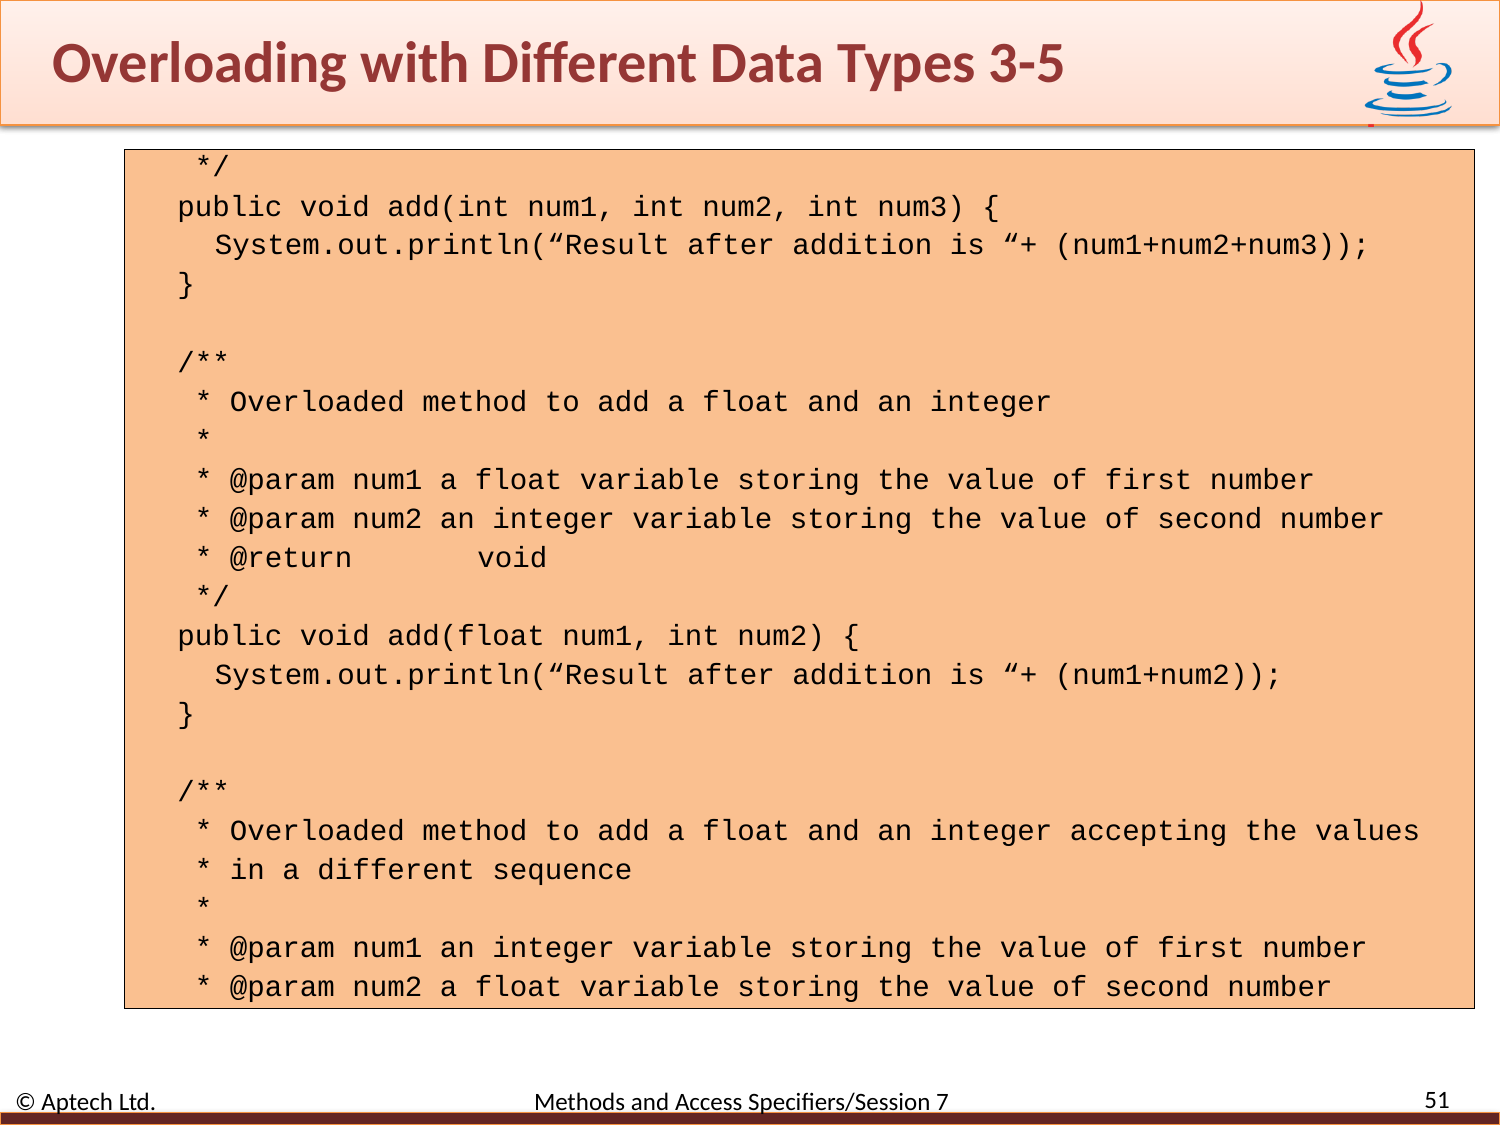

# Overloading with Different Data Types 3-5
 */
public void add(int num1, int num2, int num3) {
System.out.println(“Result after addition is “+ (num1+num2+num3));
}

/**
 * Overloaded method to add a float and an integer
 *
 * @param num1 a float variable storing the value of first number
 * @param num2 an integer variable storing the value of second number
 * @return	void
 */
public void add(float num1, int num2) {
System.out.println(“Result after addition is “+ (num1+num2));
}

/**
 * Overloaded method to add a float and an integer accepting the values
 * in a different sequence
 *
 * @param num1 an integer variable storing the value of first number
 * @param num2 a float variable storing the value of second number
51
© Aptech Ltd.                                                                  Methods and Access Specifiers/Session 7